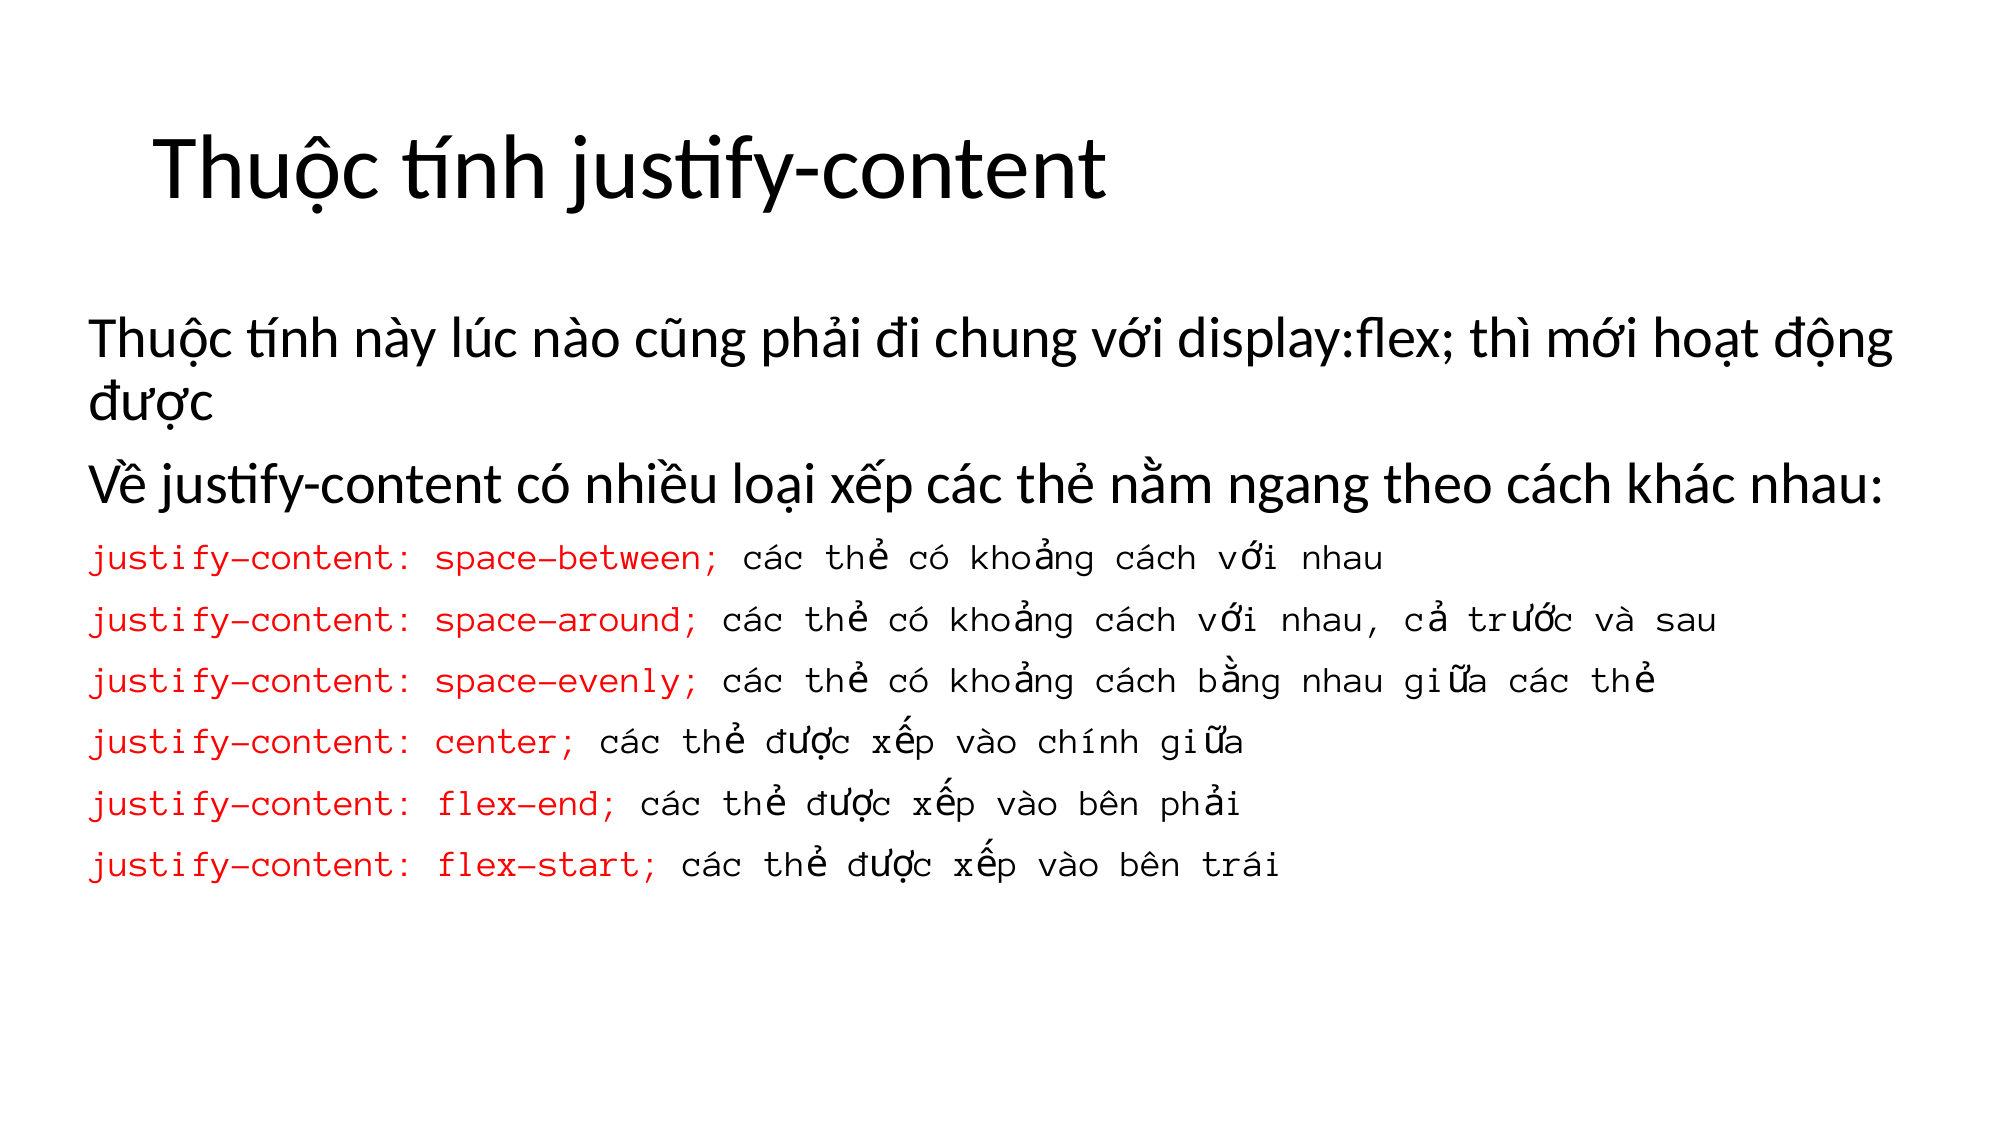

# Thuộc tính justify-content
Thuộc tính này lúc nào cũng phải đi chung với display:flex; thì mới hoạt động được
Về justify-content có nhiều loại xếp các thẻ nằm ngang theo cách khác nhau:
justify-content: space-between; các thẻ có khoảng cách với nhau
justify-content: space-around; các thẻ có khoảng cách với nhau, cả trước và sau
justify-content: space-evenly; các thẻ có khoảng cách bằng nhau giữa các thẻ
justify-content: center; các thẻ được xếp vào chính giữa
justify-content: flex-end; các thẻ được xếp vào bên phải
justify-content: flex-start; các thẻ được xếp vào bên trái